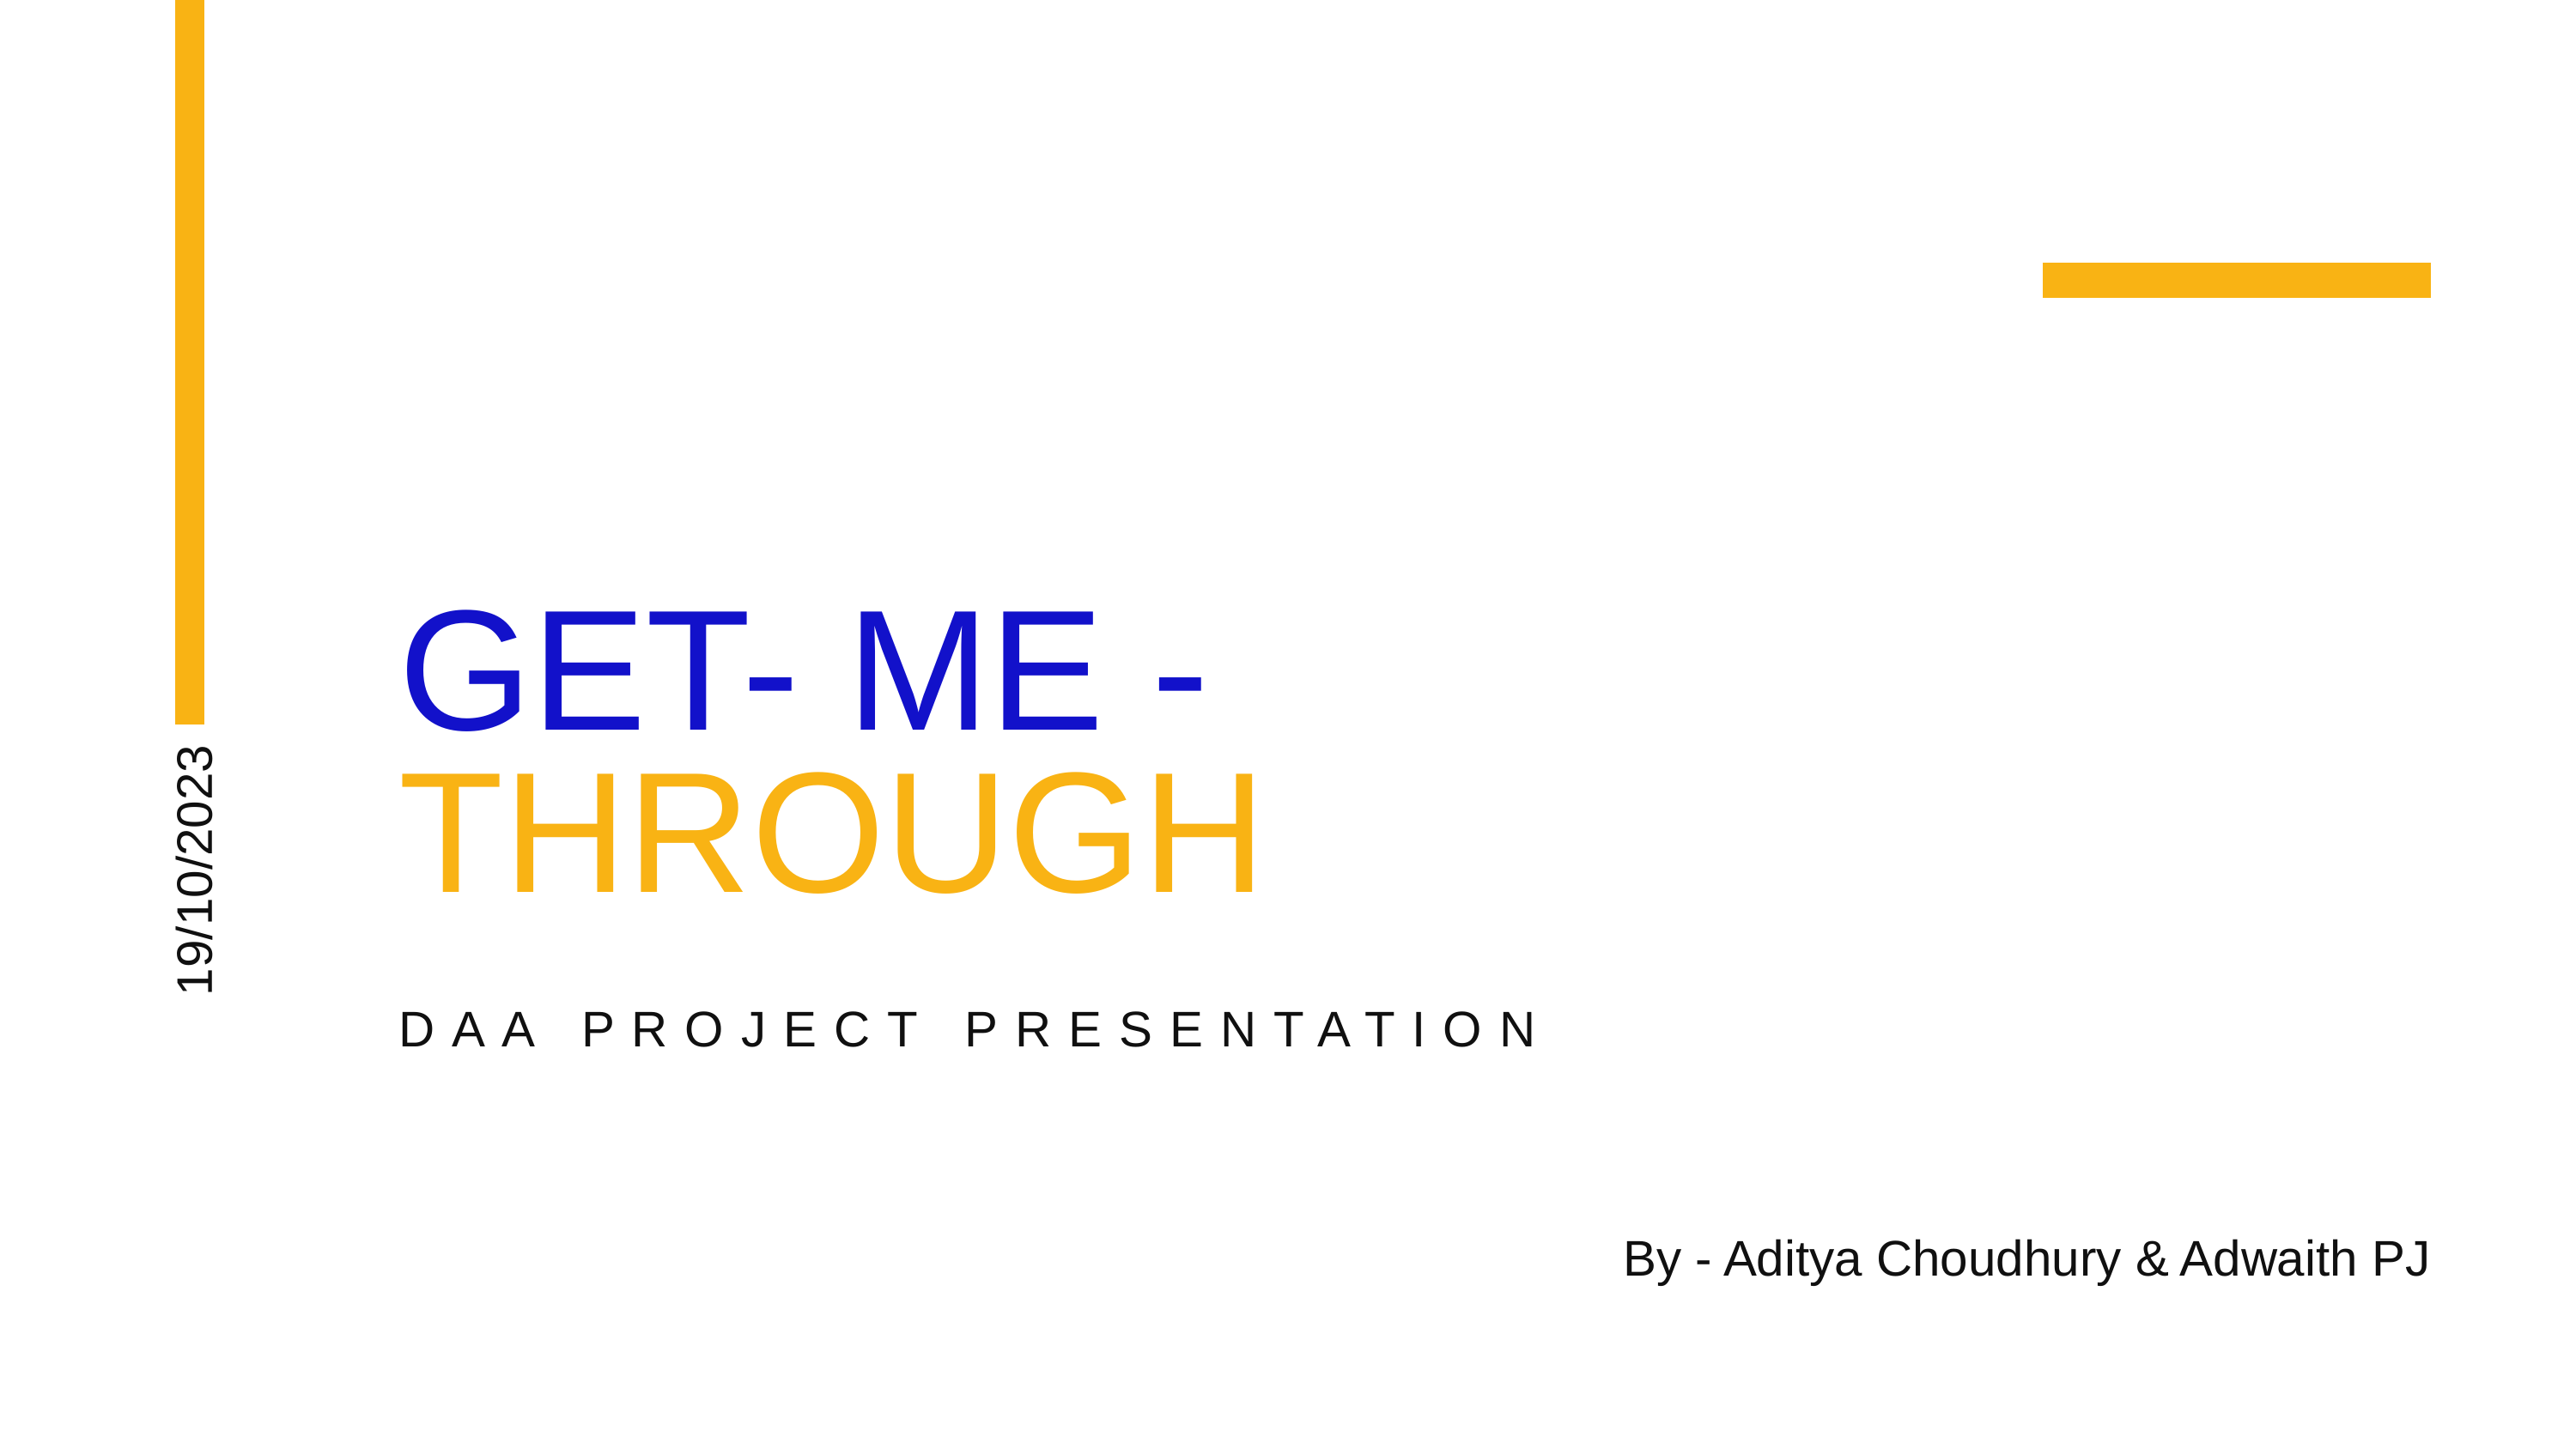

GET- ME -
THROUGH
DAA PROJECT PRESENTATION
19/10/2023
By - Aditya Choudhury & Adwaith PJ